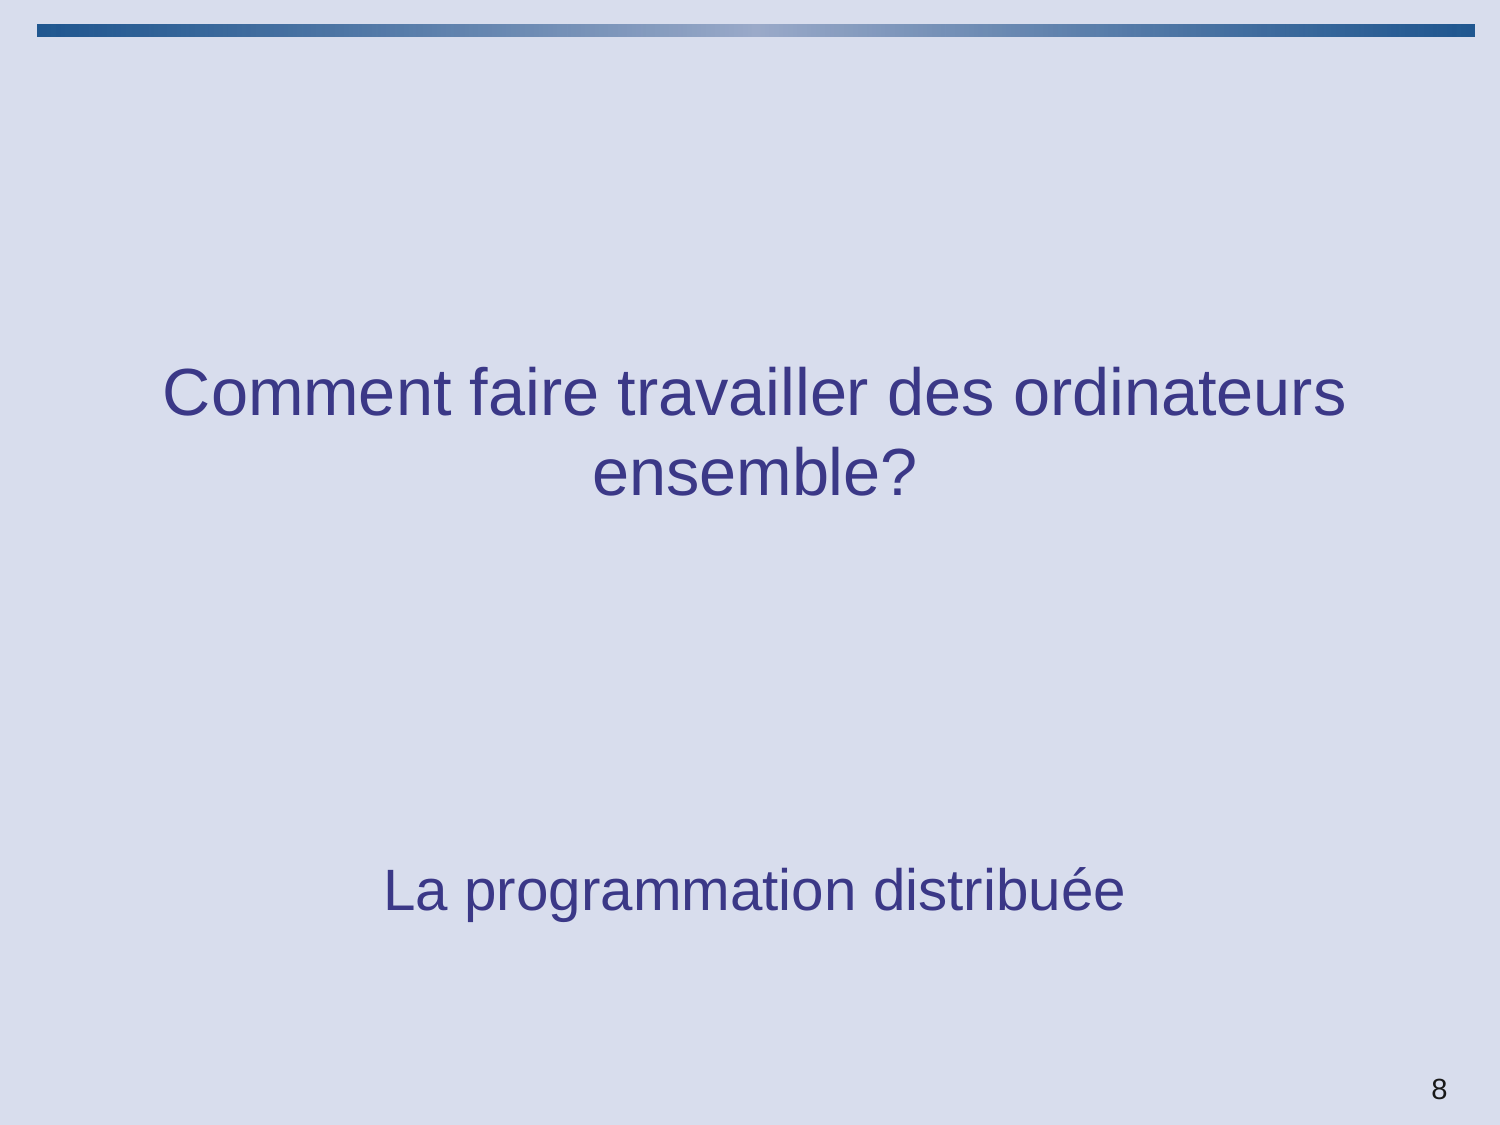

Comment faire travailler des ordinateurs ensemble?
La programmation distribuée
8